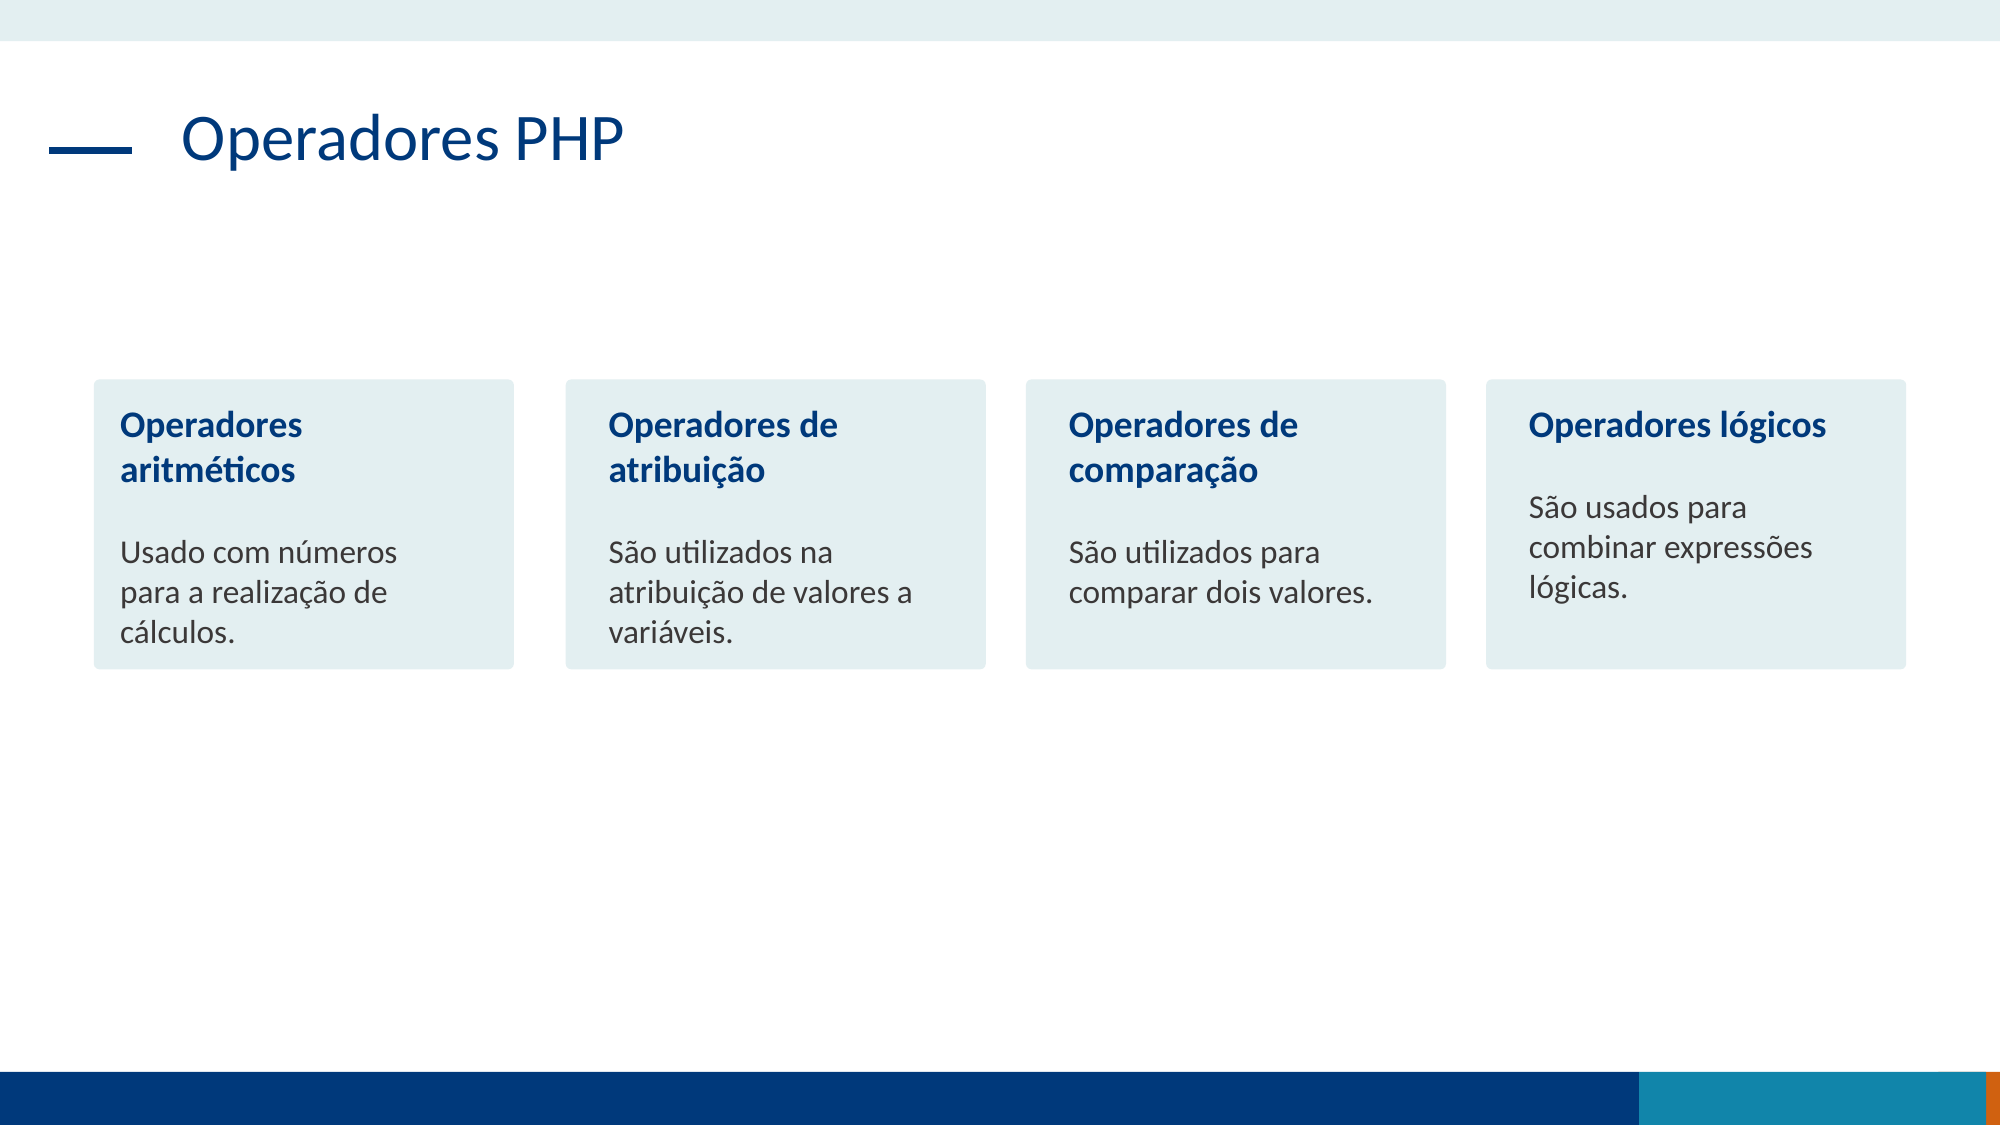

Operadores PHP

Operadores aritméticos

Usado com números para a realização de cálculos.

Operadores de comparação

São utilizados para comparar dois valores.

Operadores lógicos

São usados para combinar expressões lógicas.

Operadores de atribuição

São utilizados na atribuição de valores a variáveis.